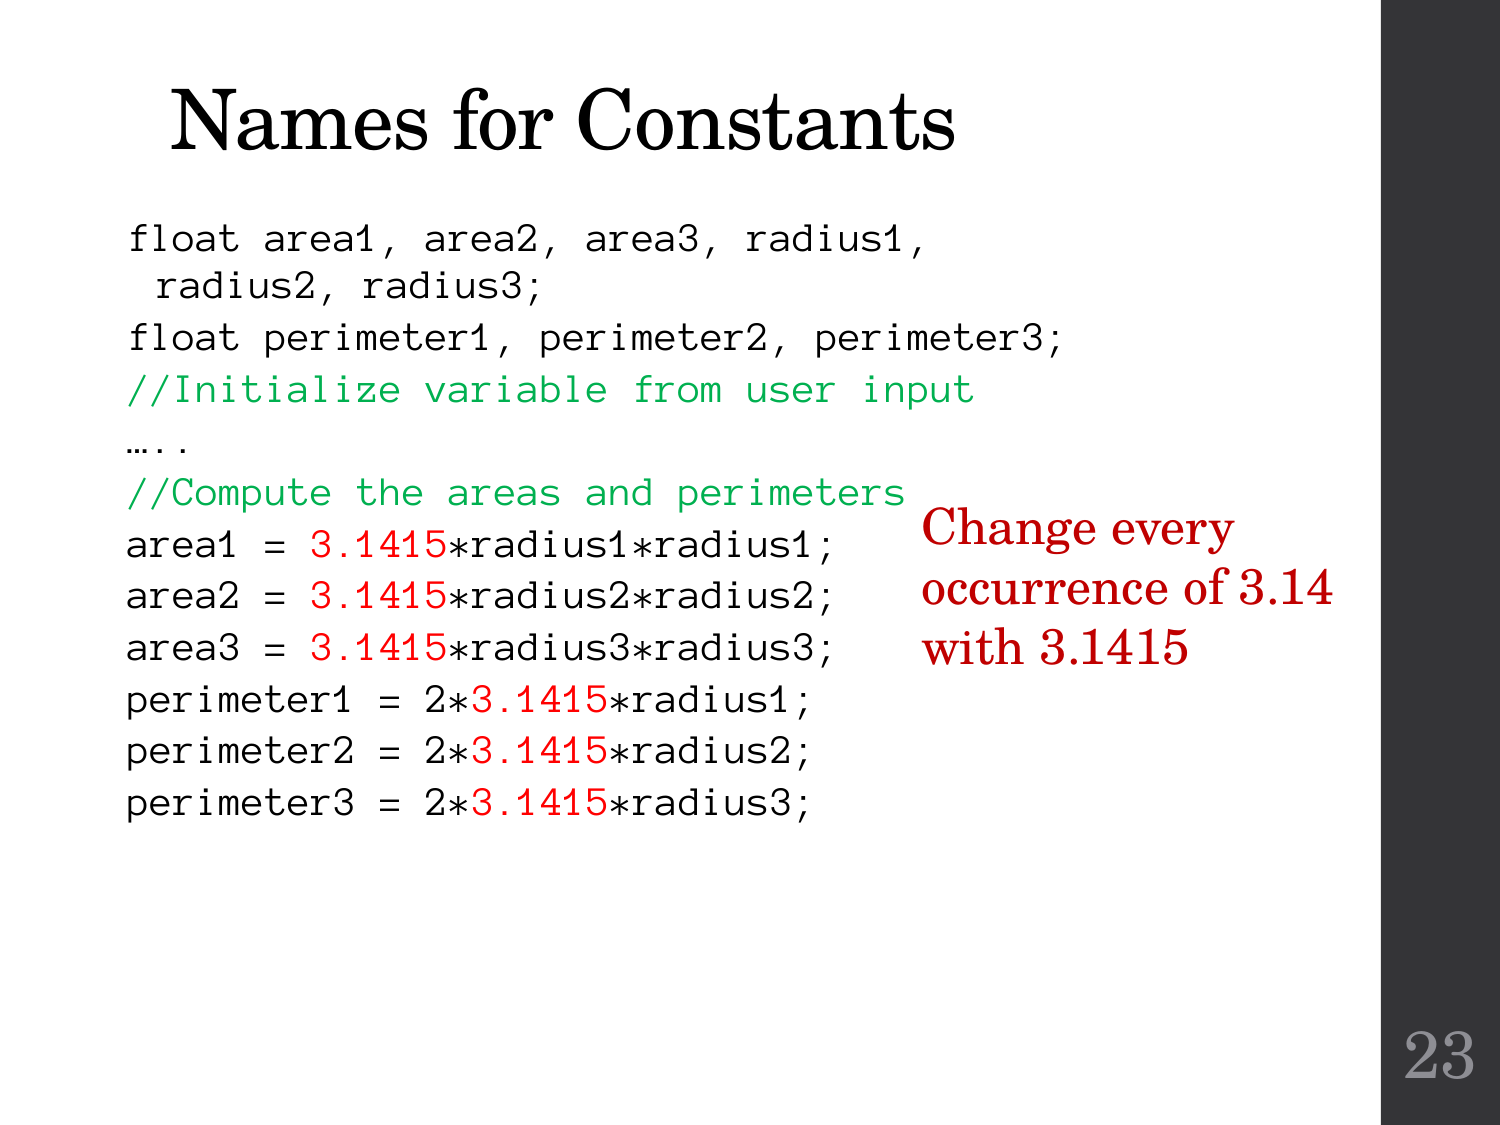

# Names for Constants
float area1, area2, area3, radius1, radius2, radius3;
float perimeter1, perimeter2, perimeter3;
//Initialize variable from user input
…..
//Compute the areas and perimeters
area1 = 3.1415*radius1*radius1;
area2 = 3.1415*radius2*radius2;
area3 = 3.1415*radius3*radius3;
perimeter1 = 2*3.1415*radius1;
perimeter2 = 2*3.1415*radius2;
perimeter3 = 2*3.1415*radius3;
Change every occurrence of 3.14 with 3.1415
23